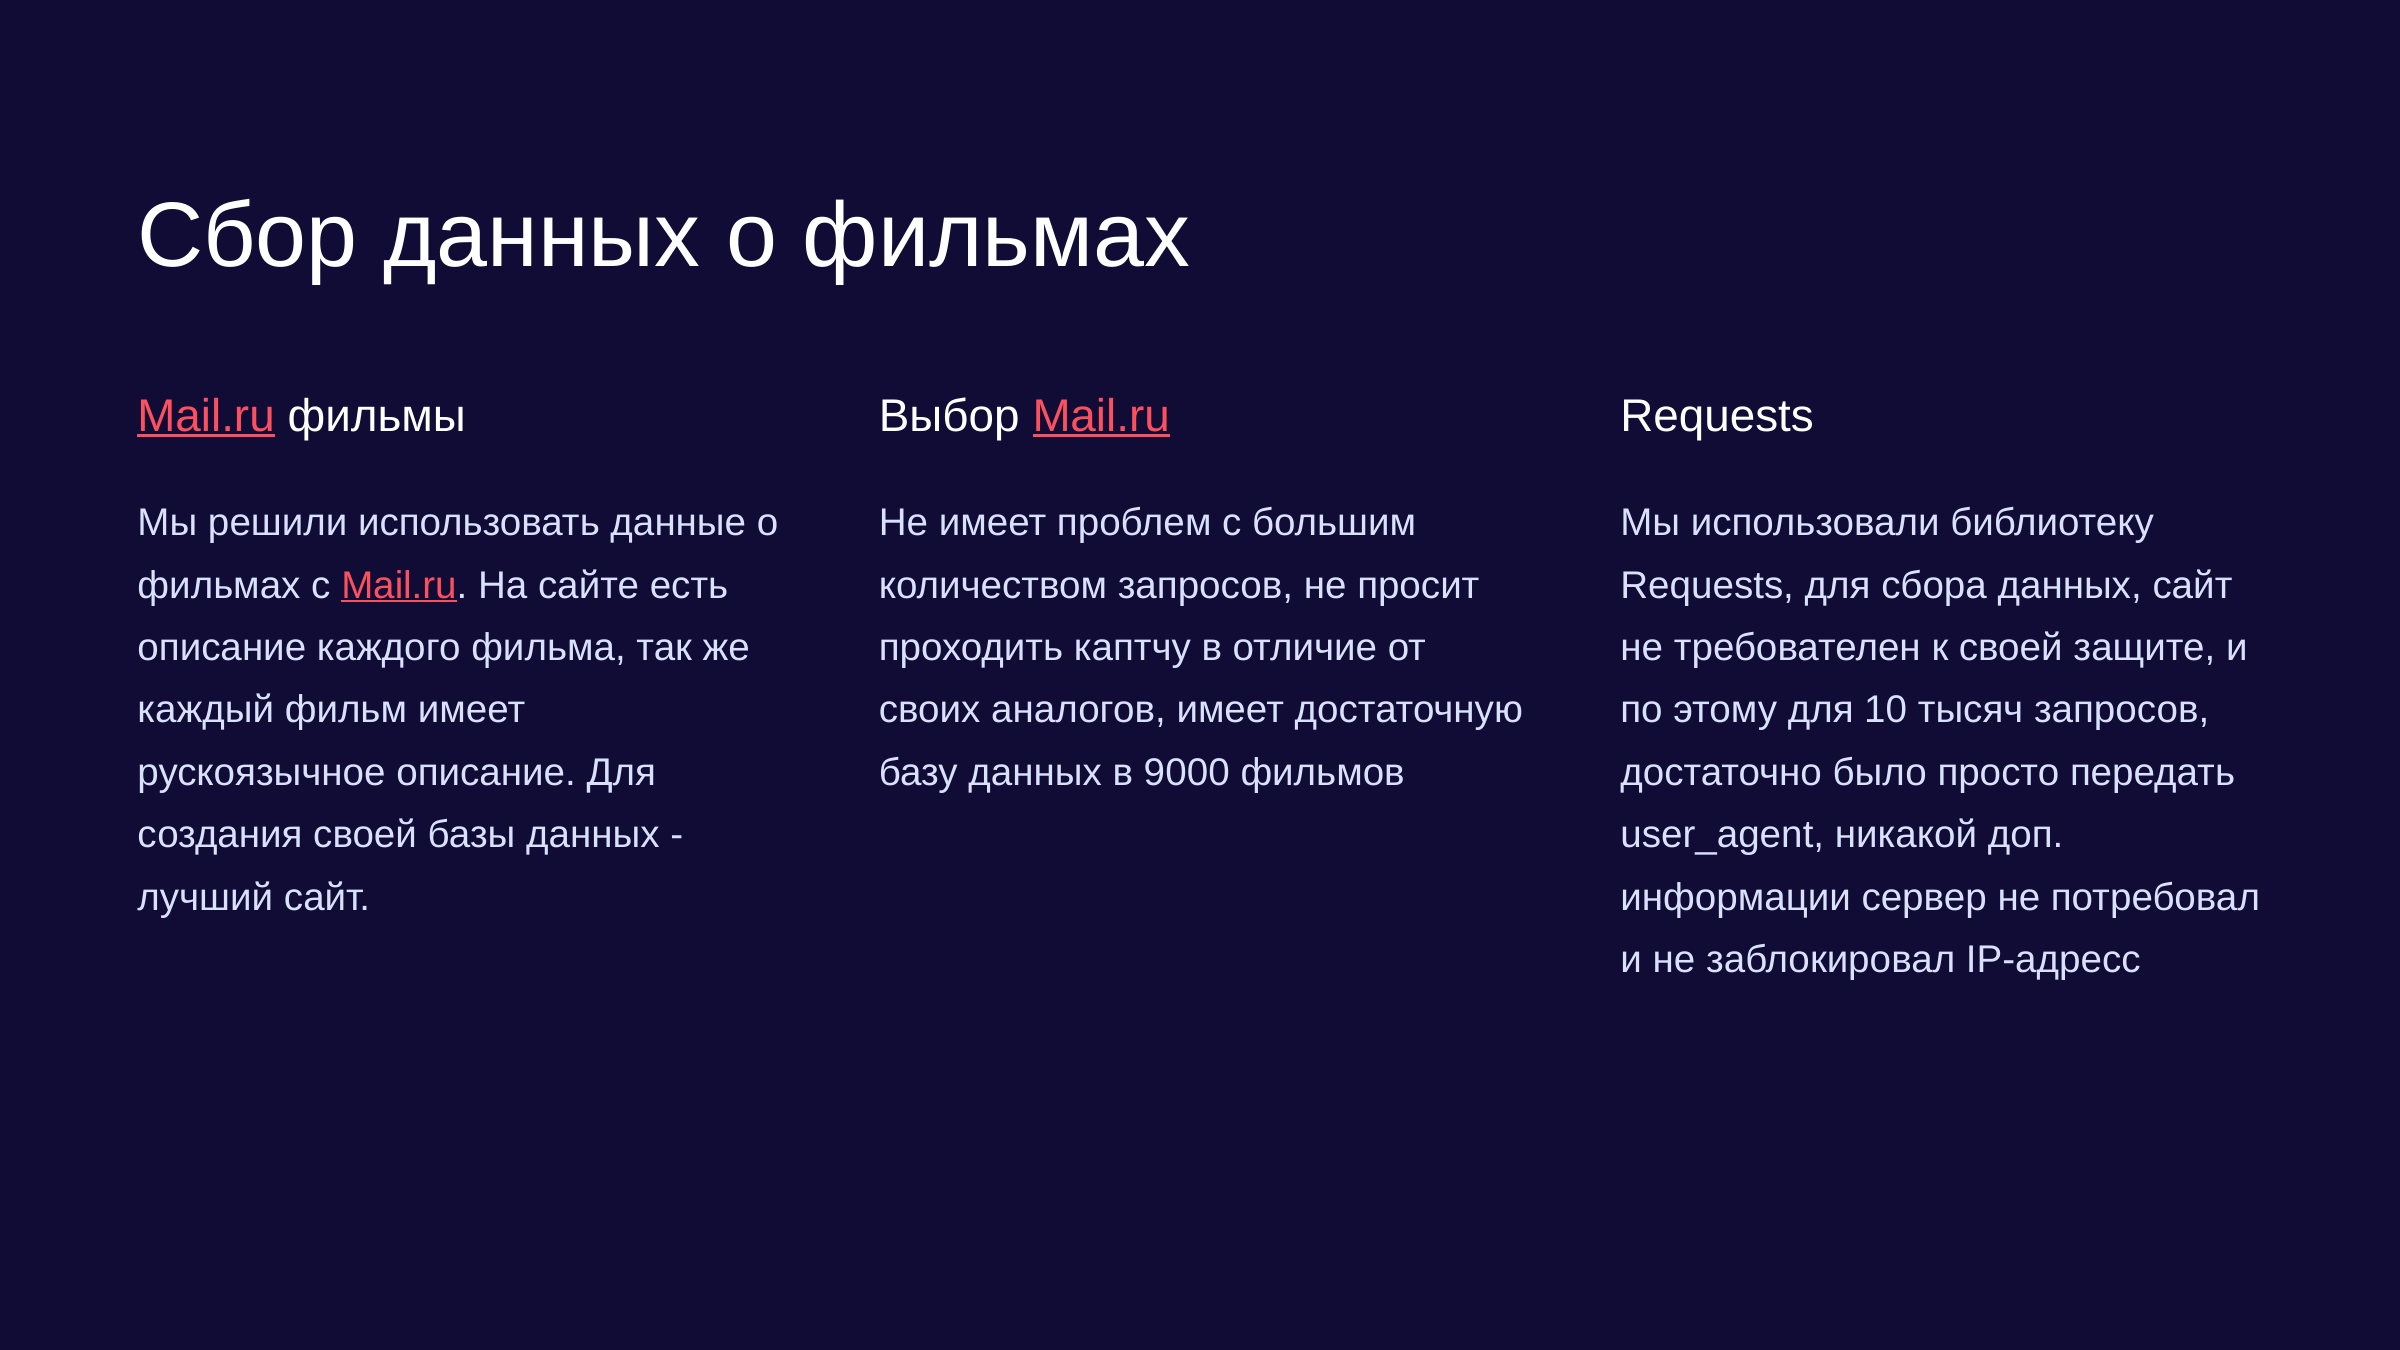

Сбор данных о фильмах
Mail.ru фильмы
Выбор Mail.ru
Requests
Мы решили использовать данные о фильмах с Mail.ru. На сайте есть описание каждого фильма, так же каждый фильм имеет рускоязычное описание. Для создания своей базы данных - лучший сайт.
Не имеет проблем с большим количеством запросов, не просит проходить каптчу в отличие от своих аналогов, имеет достаточную базу данных в 9000 фильмов
Мы использовали библиотеку Requests, для сбора данных, сайт не требователен к своей защите, и по этому для 10 тысяч запросов, достаточно было просто передать user_agent, никакой доп. информации сервер не потребовал и не заблокировал IP-адресс